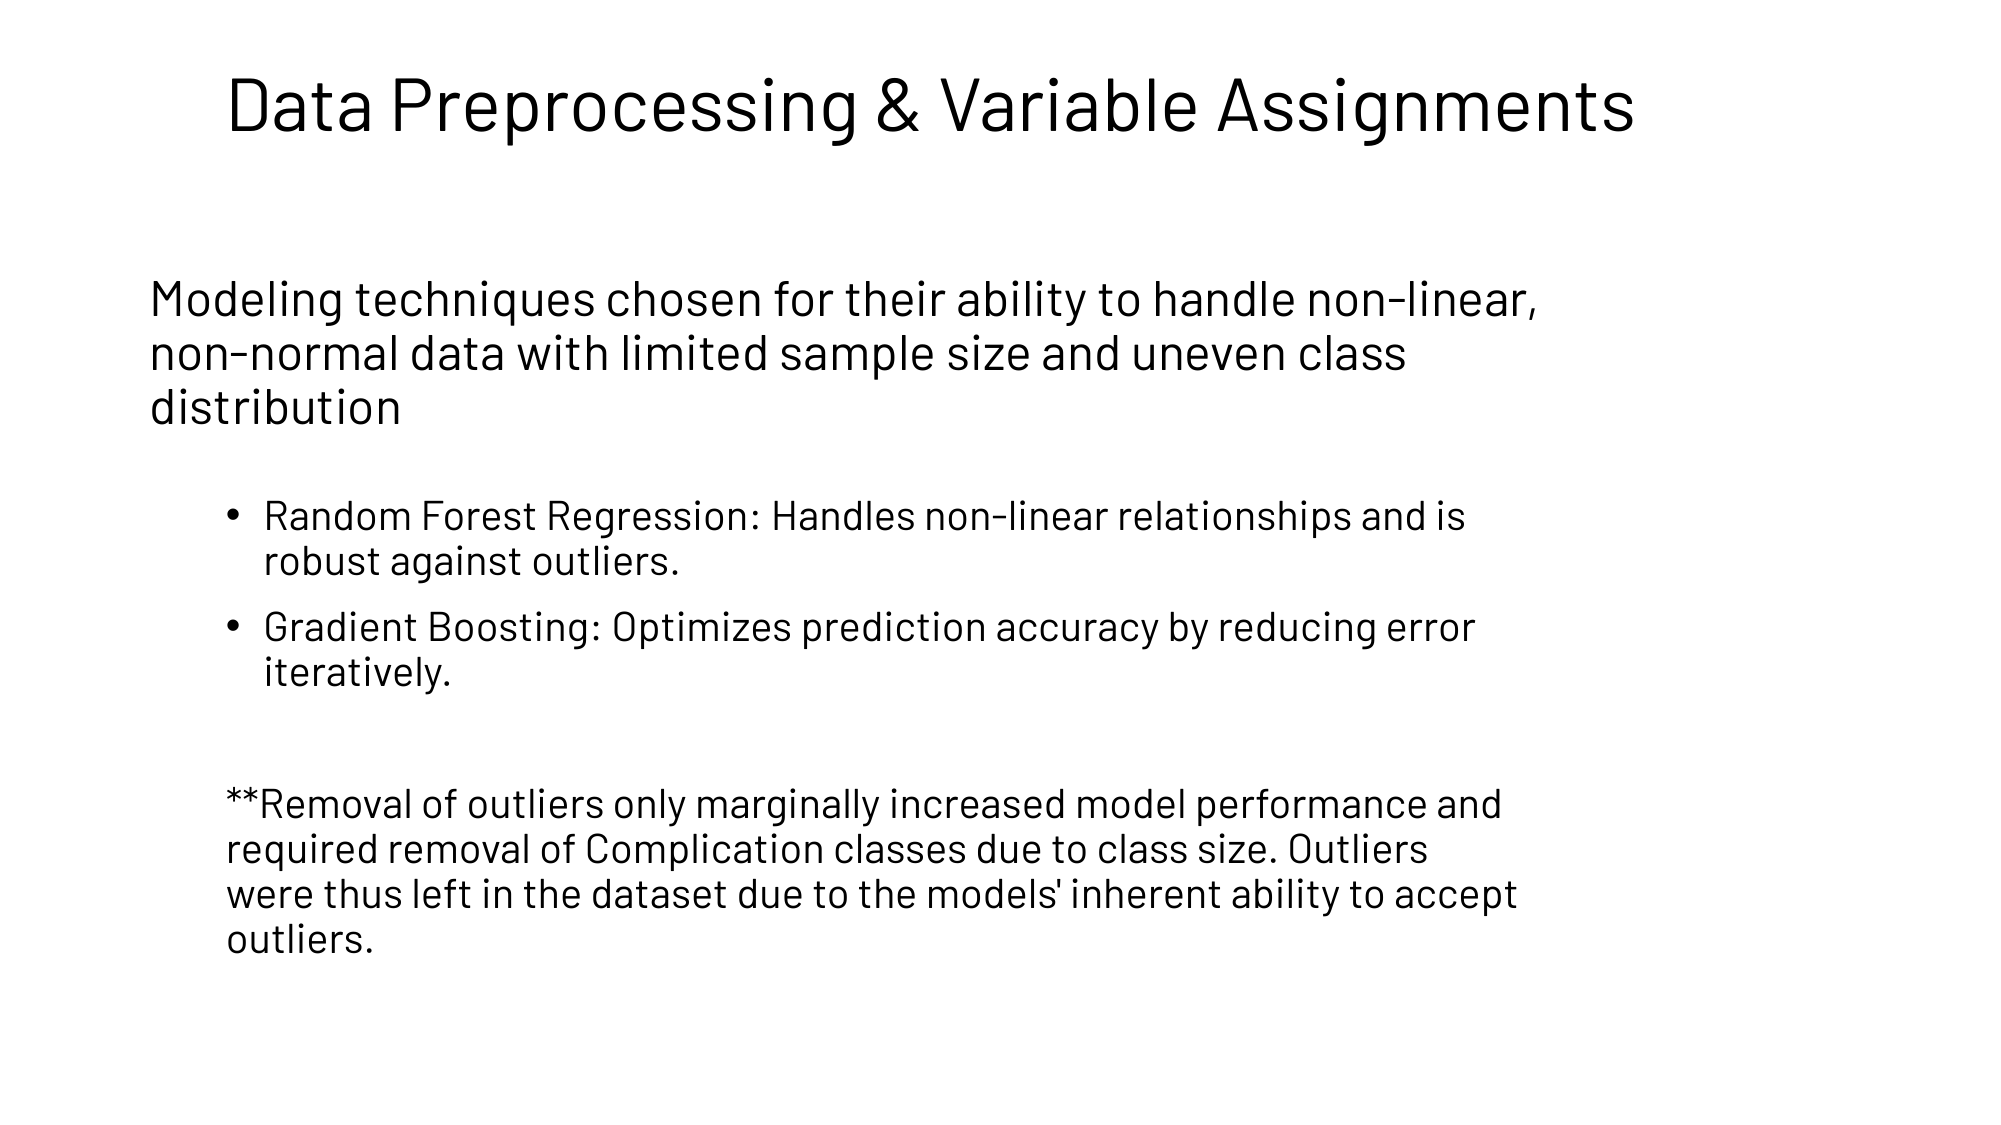

Data Preprocessing & Variable Assignments
# Modeling techniques chosen for their ability to handle non-linear, non-normal data with limited sample size and uneven class distribution
Random Forest Regression: Handles non-linear relationships and is robust against outliers.
Gradient Boosting: Optimizes prediction accuracy by reducing error iteratively.

**Removal of outliers only marginally increased model performance and required removal of Complication classes due to class size. Outliers were thus left in the dataset due to the models' inherent ability to accept outliers.